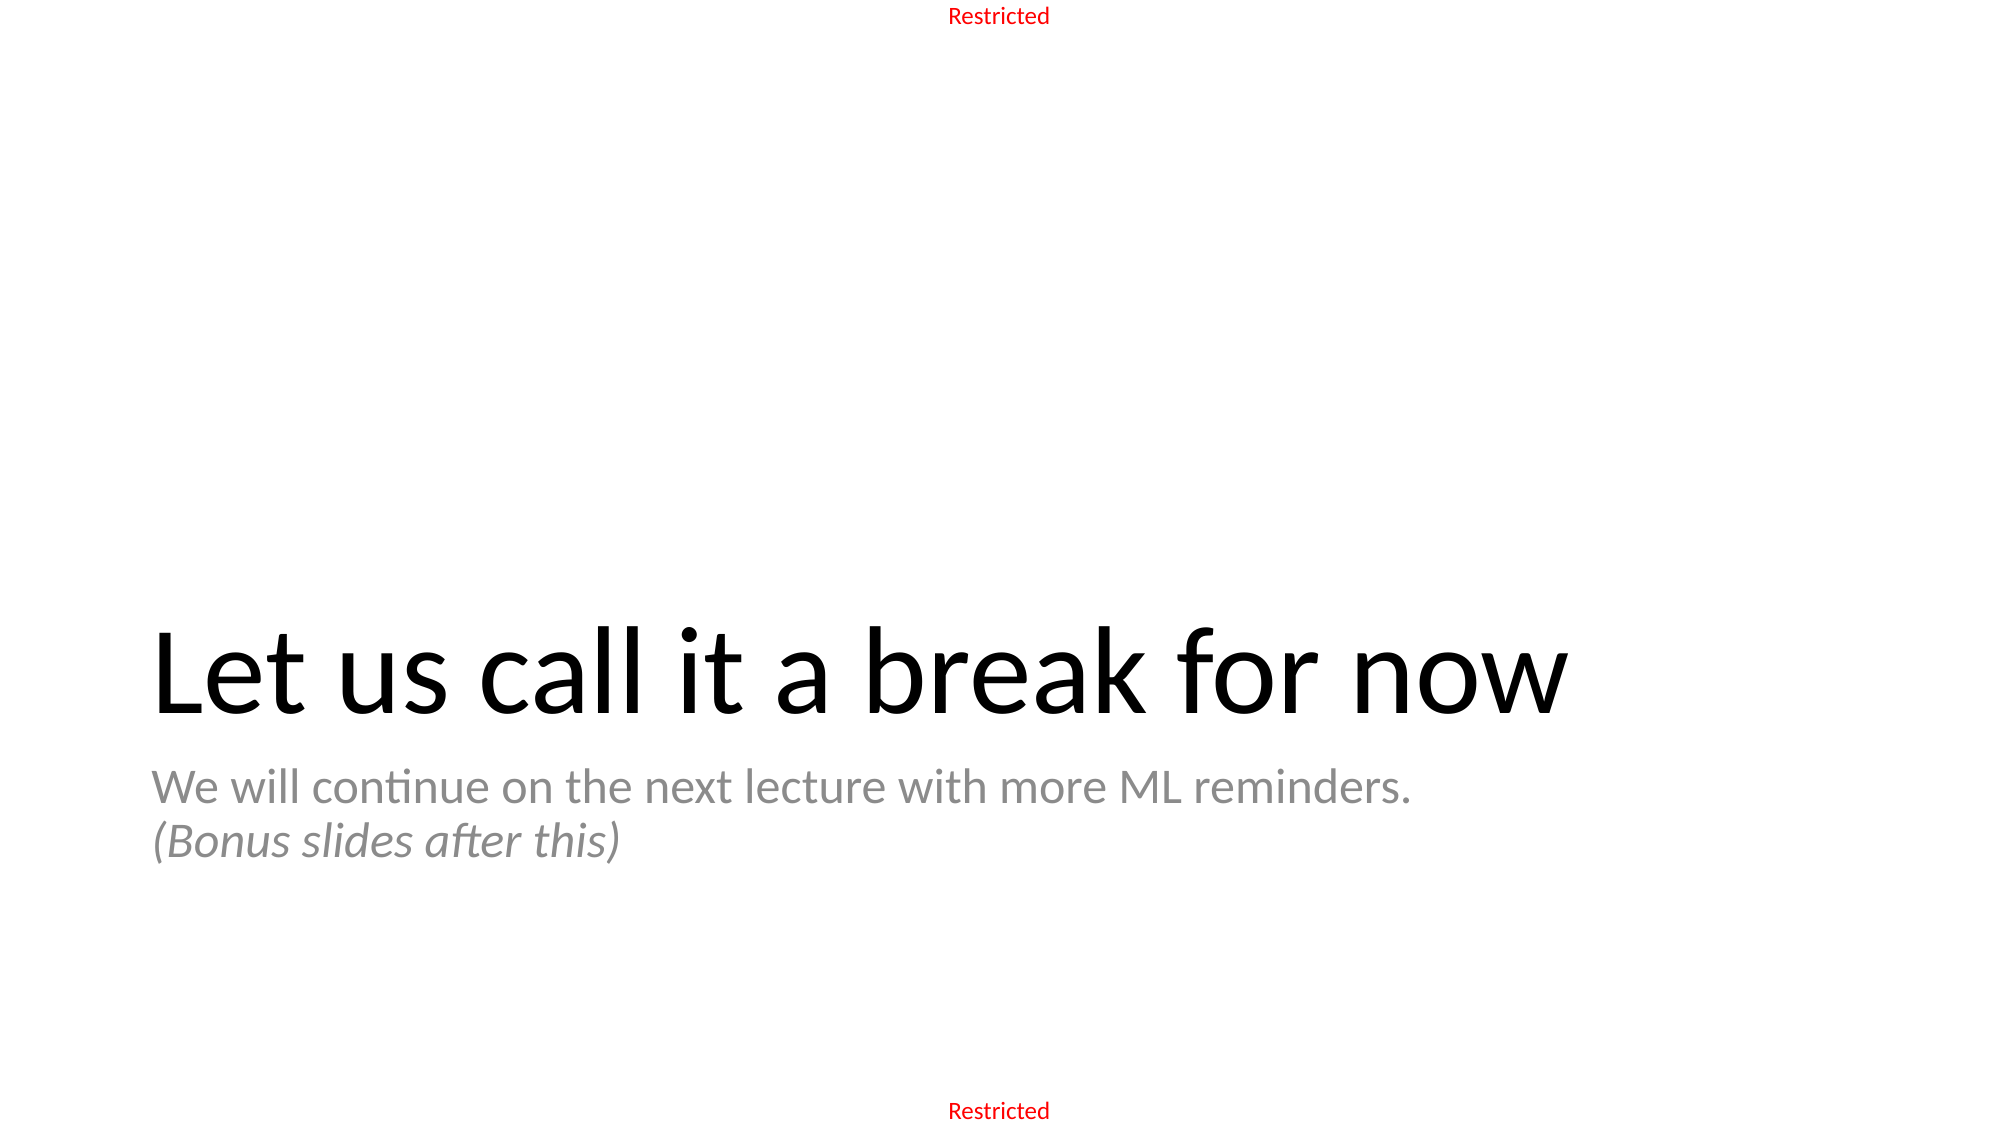

# Let us call it a break for now
We will continue on the next lecture with more ML reminders.
(Bonus slides after this)